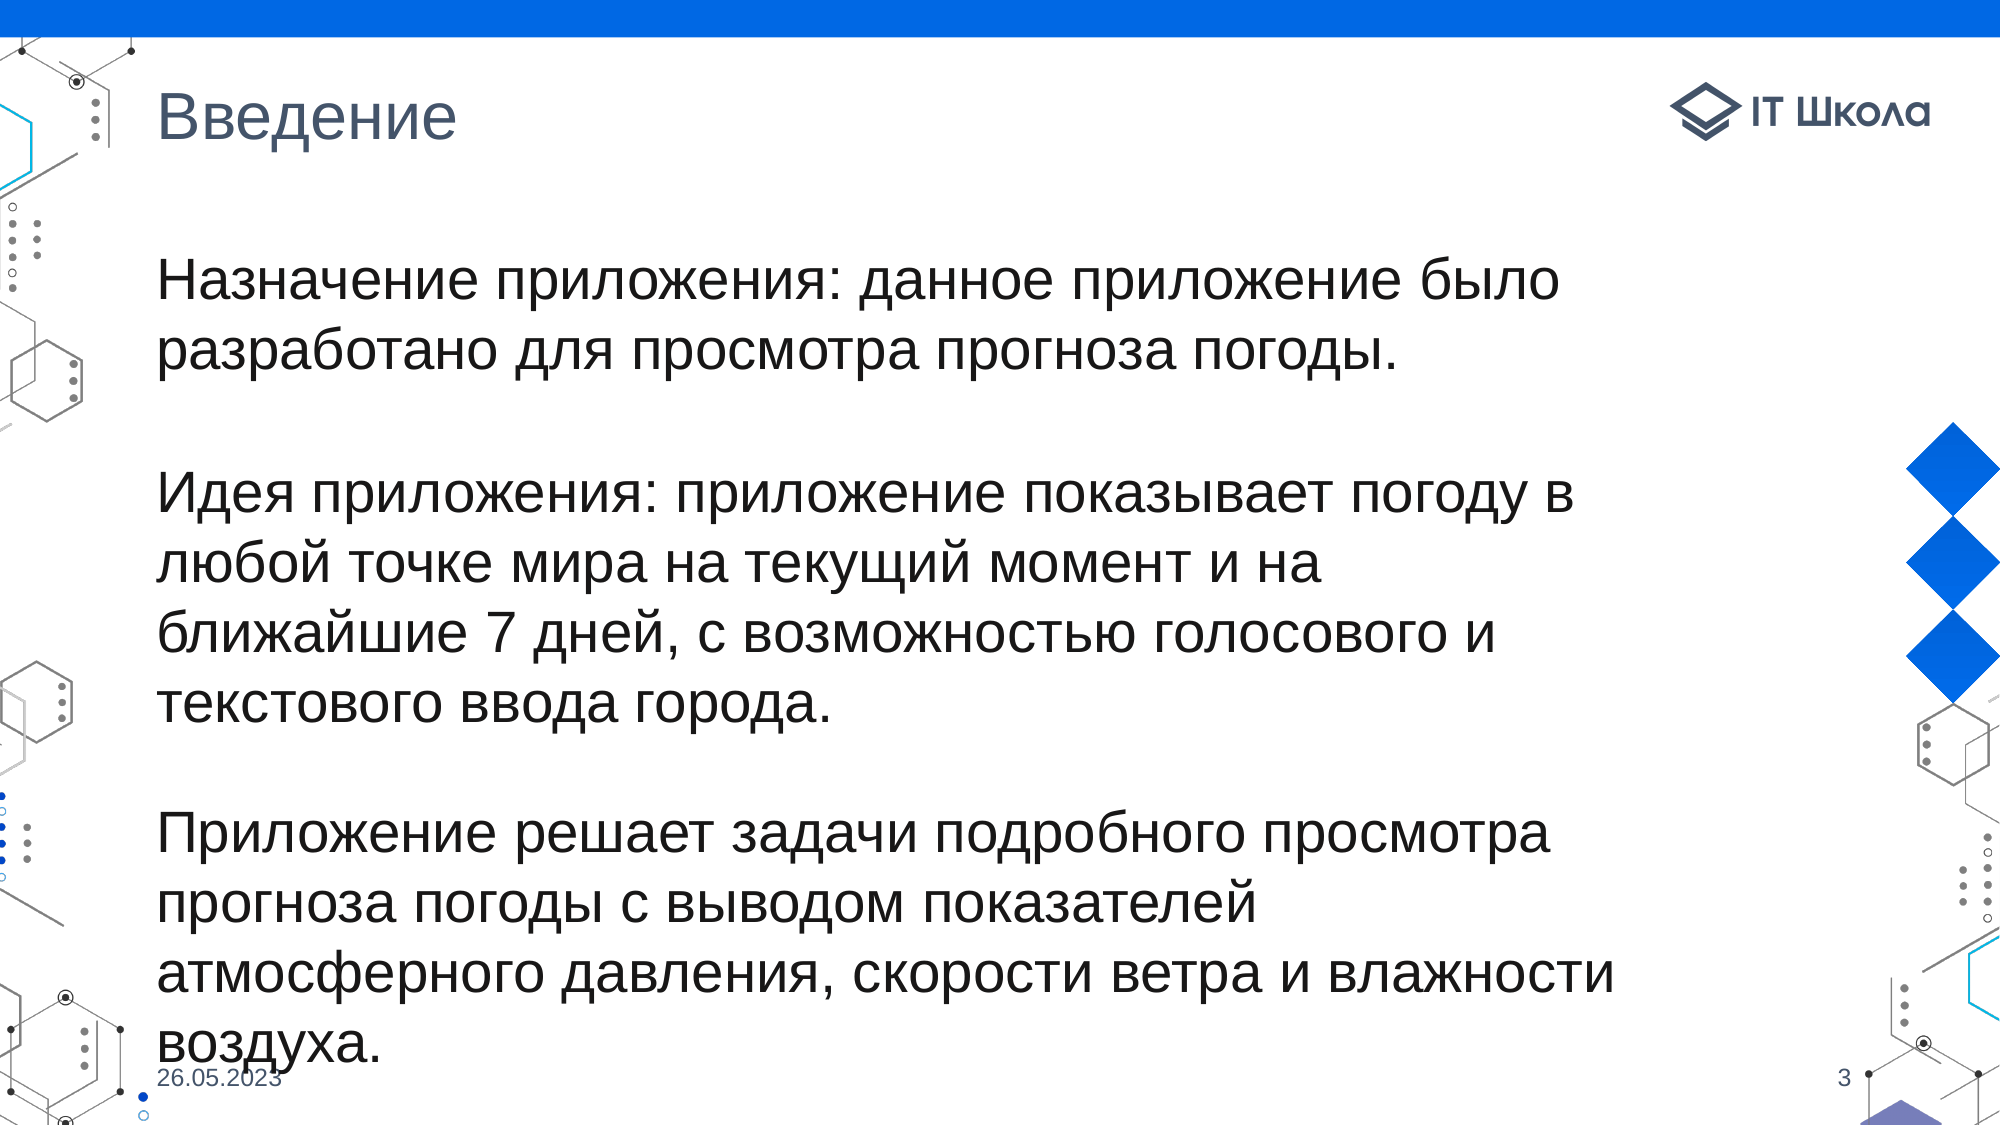

# Введение
Назначение приложения: данное приложение было разработано для просмотра прогноза погоды.
Идея приложения: приложение показывает погоду в любой точке мира на текущий момент и на ближайшие 7 дней, с возможностью голосового и текстового ввода города.
Приложение решает задачи подробного просмотра прогноза погоды с выводом показателей атмосферного давления, скорости ветра и влажности воздуха.
26.05.2023
3